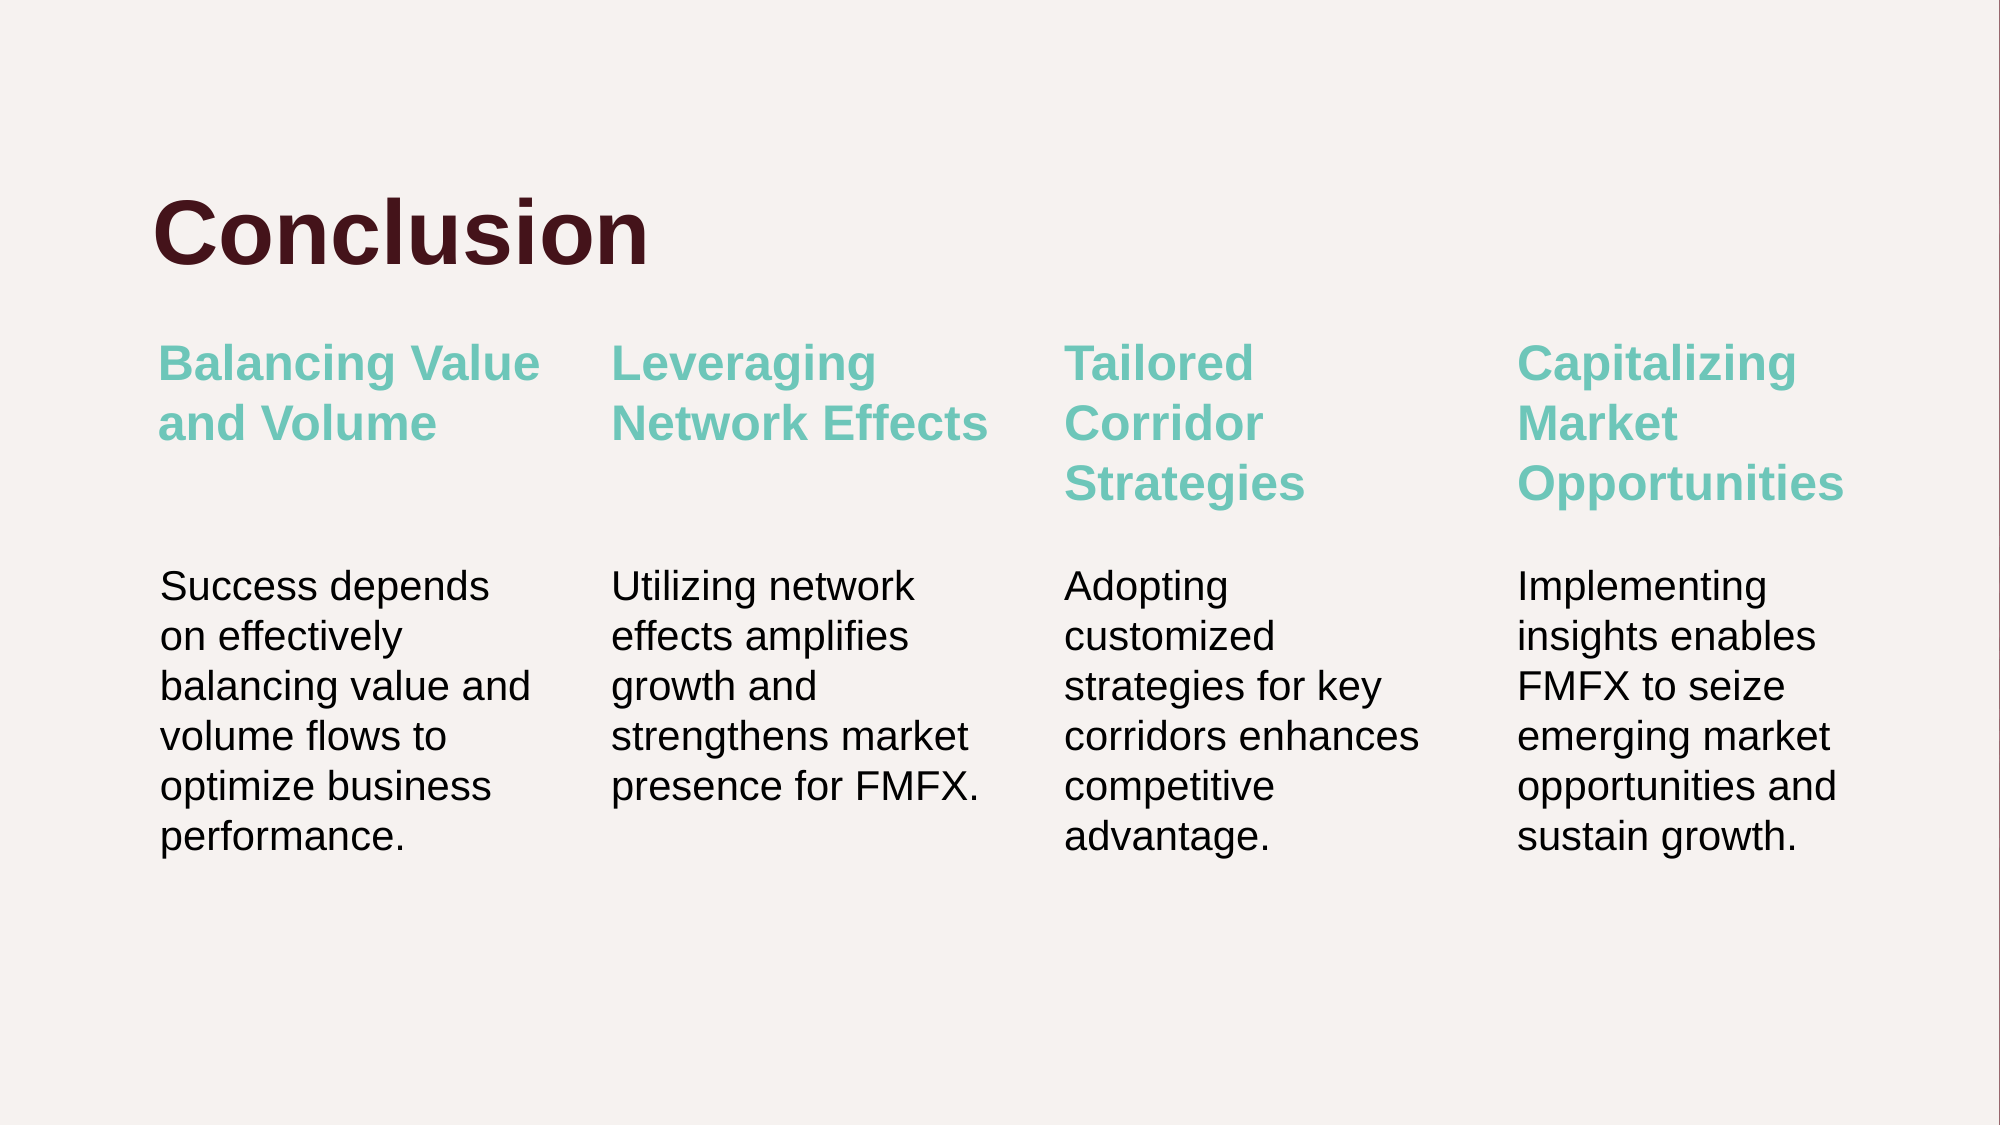

# Conclusion
Balancing Value and Volume

Success depends on effectively balancing value and volume flows to optimize business performance.
Leveraging Network Effects

Utilizing network effects amplifies growth and strengthens market presence for FMFX.
Tailored Corridor Strategies

Adopting customized strategies for key corridors enhances competitive advantage.
Capitalizing Market Opportunities

Implementing insights enables FMFX to seize emerging market opportunities and sustain growth.